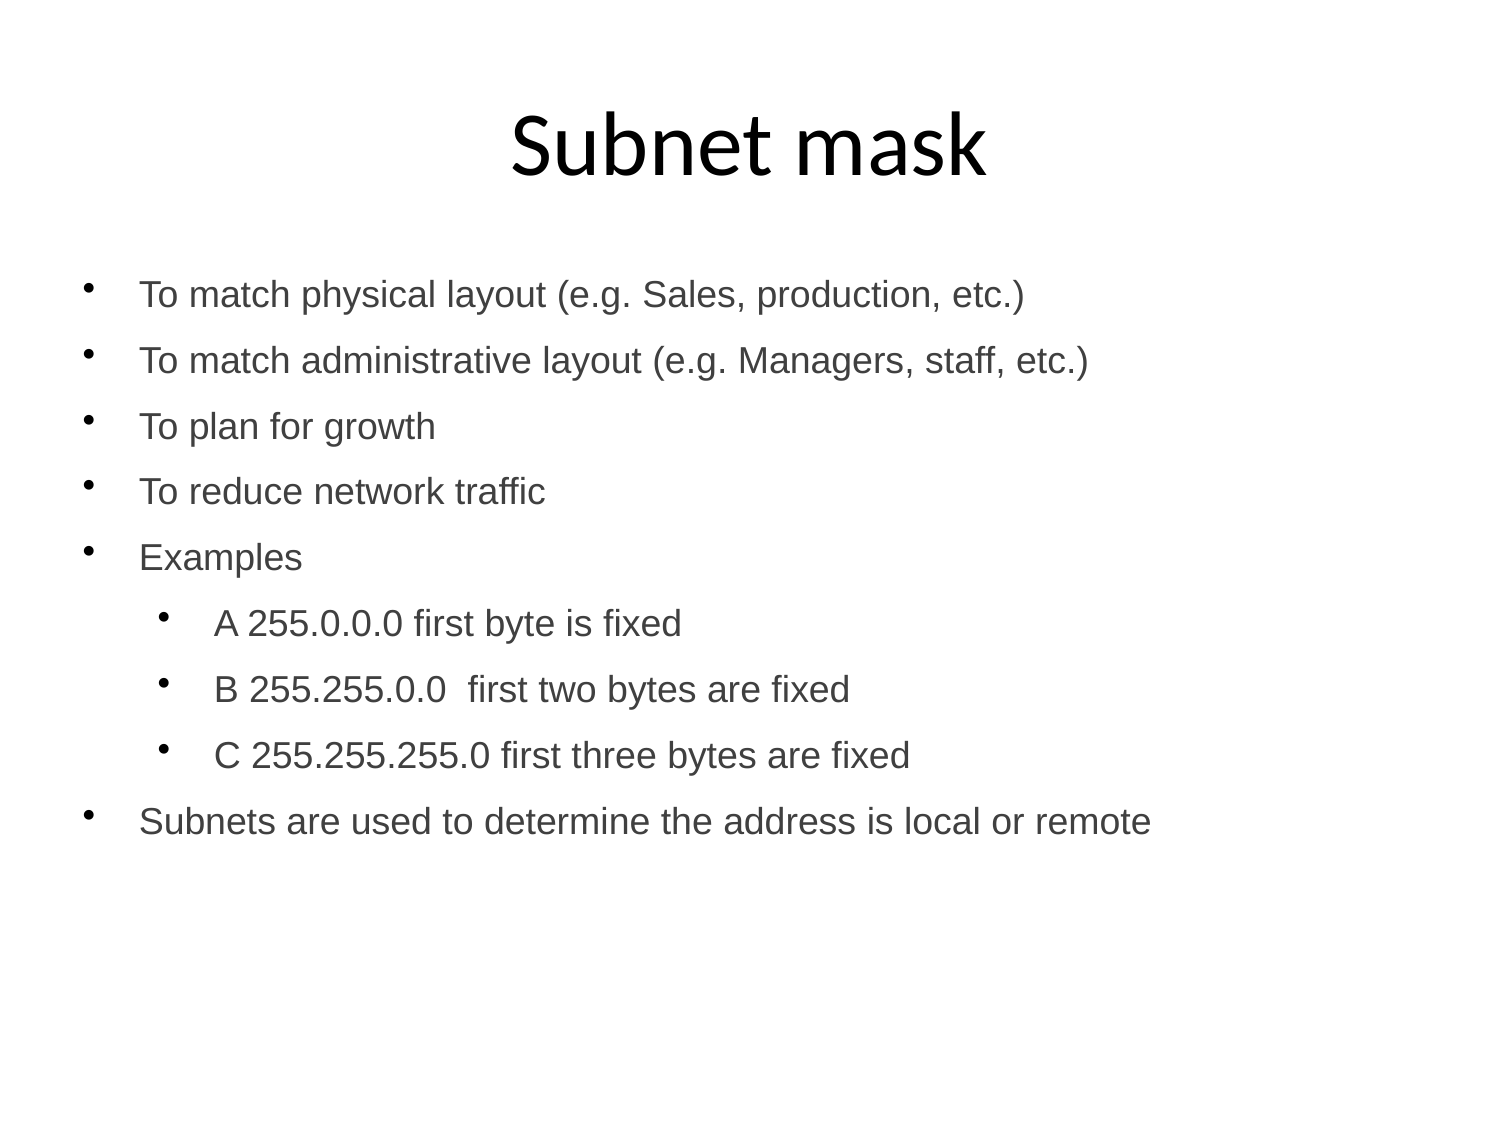

# Subnet mask
To match physical layout (e.g. Sales, production, etc.)
To match administrative layout (e.g. Managers, staff, etc.)
To plan for growth
To reduce network traffic
Examples
A 255.0.0.0 first byte is fixed
B 255.255.0.0  first two bytes are fixed
C 255.255.255.0 first three bytes are fixed
Subnets are used to determine the address is local or remote